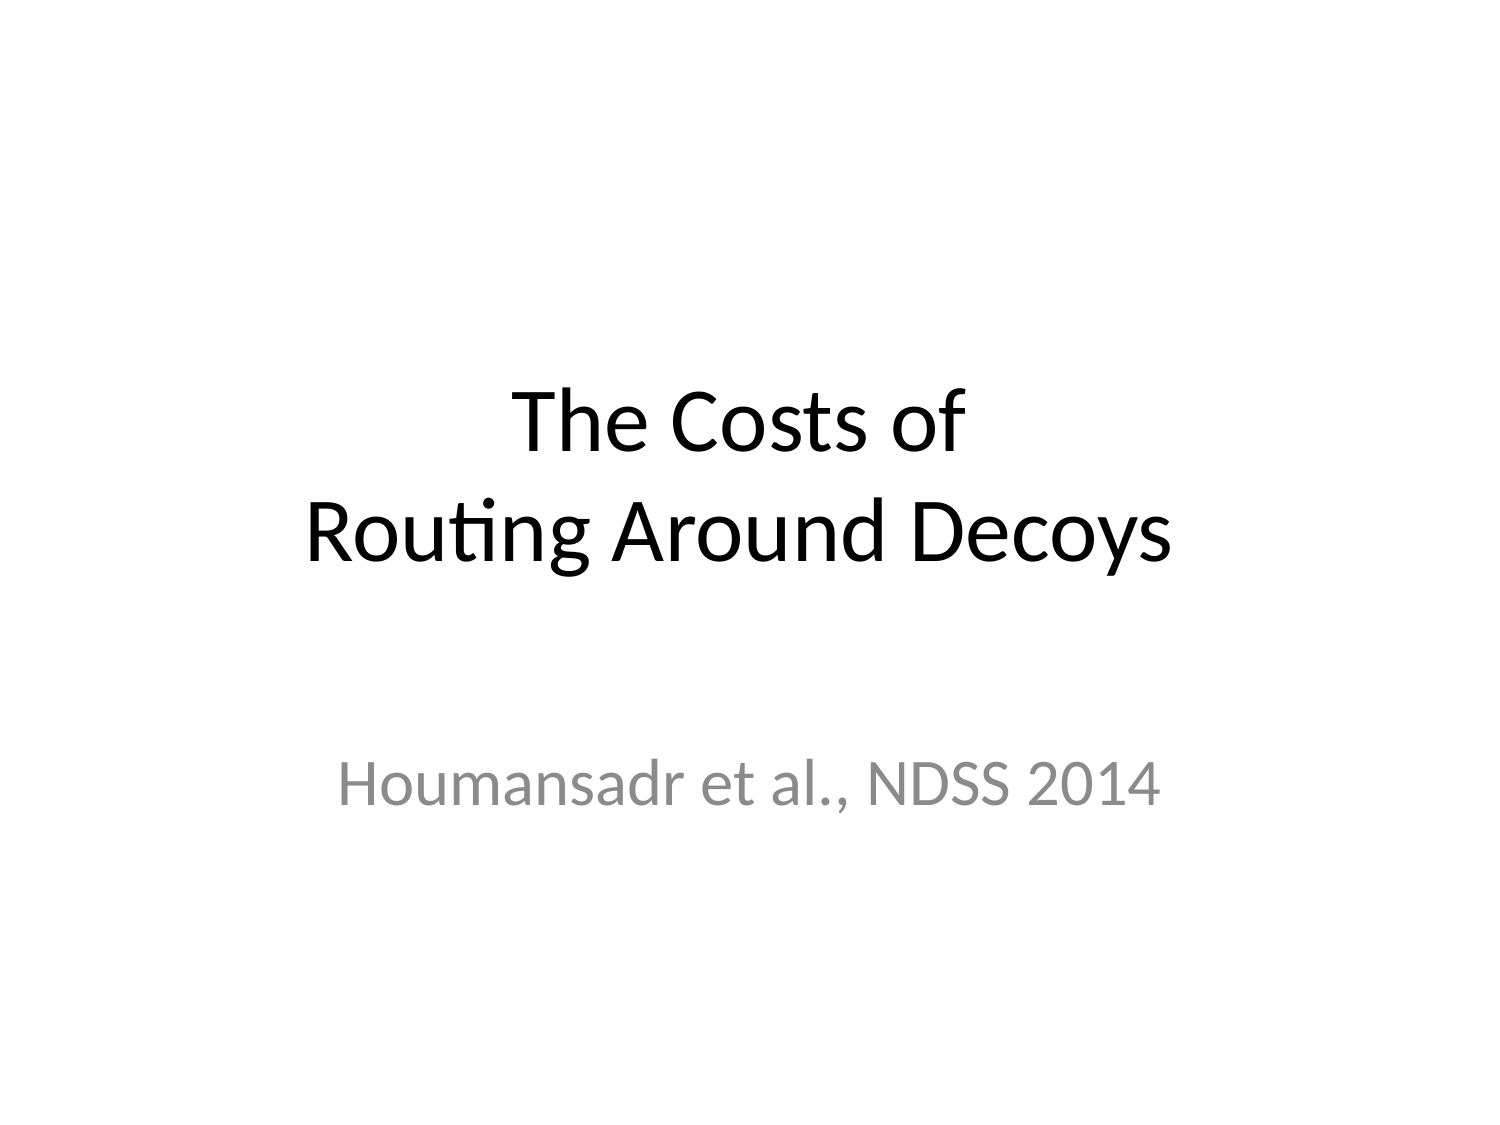

# The Costs of Routing Around Decoys

Houmansadr et al., NDSS 2014